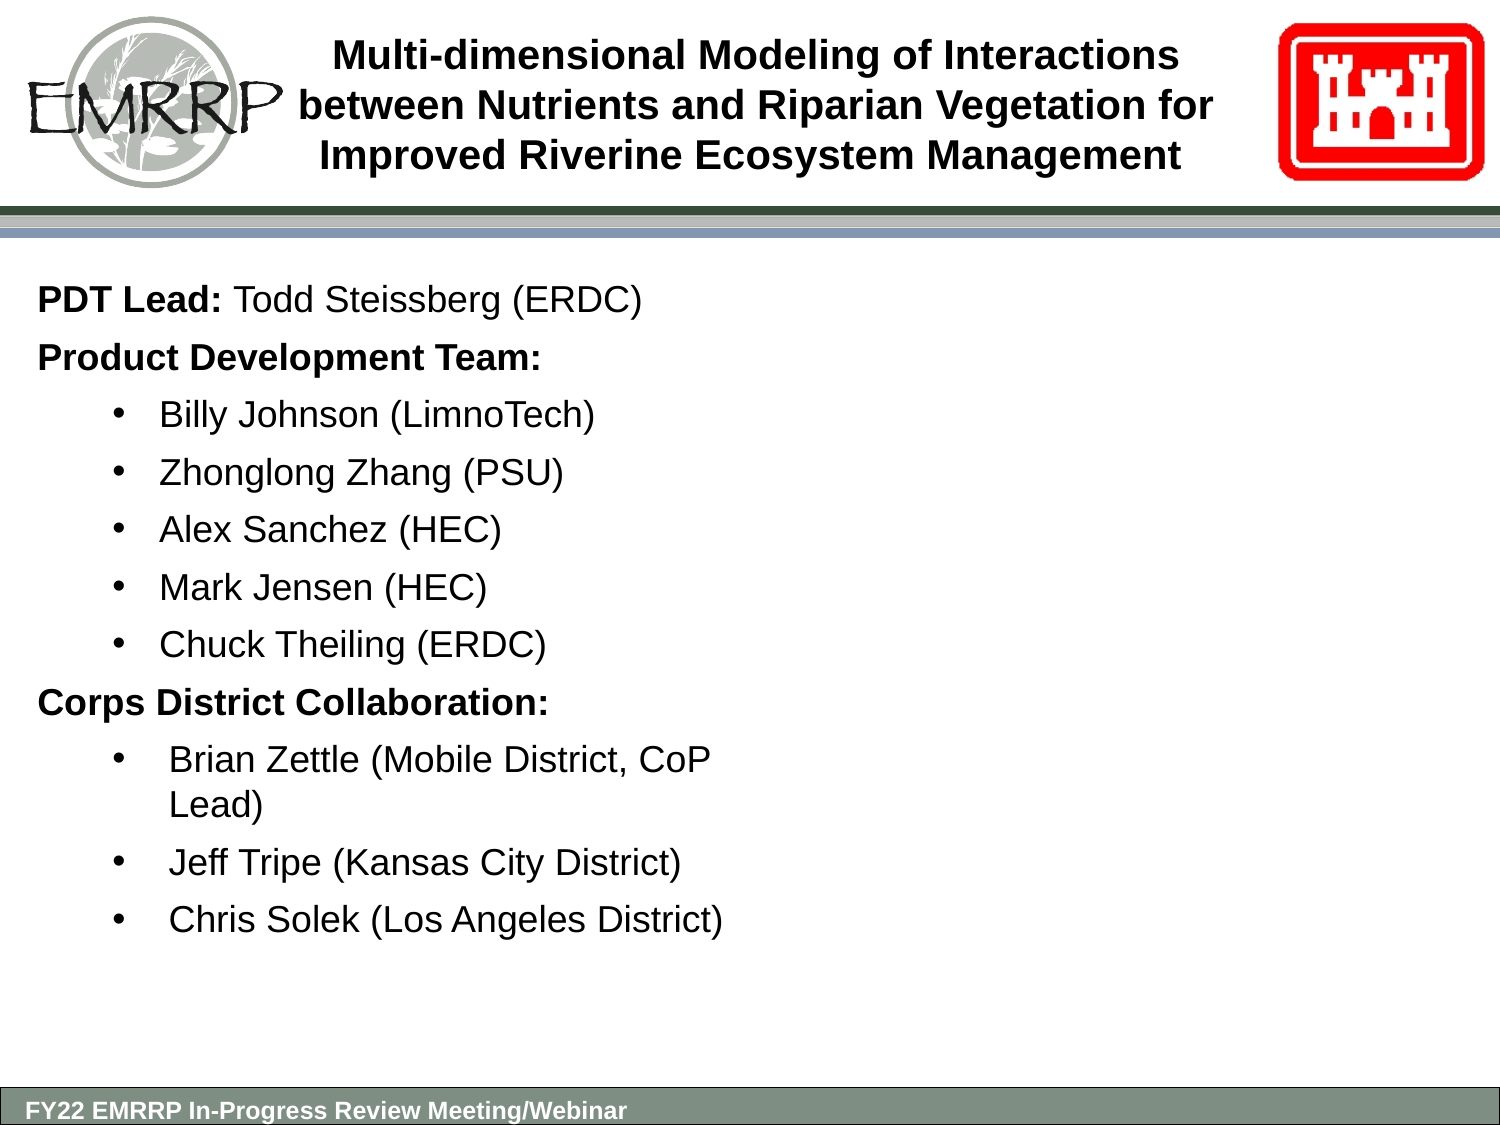

Multi-dimensional Modeling of Interactions between Nutrients and Riparian Vegetation for Improved Riverine Ecosystem Management
PDT Lead: Todd Steissberg (ERDC)
Product Development Team:
Billy Johnson (LimnoTech)
Zhonglong Zhang (PSU)
Alex Sanchez (HEC)
Mark Jensen (HEC)
Chuck Theiling (ERDC)
Corps District Collaboration:
Brian Zettle (Mobile District, CoP Lead)
Jeff Tripe (Kansas City District)
Chris Solek (Los Angeles District)